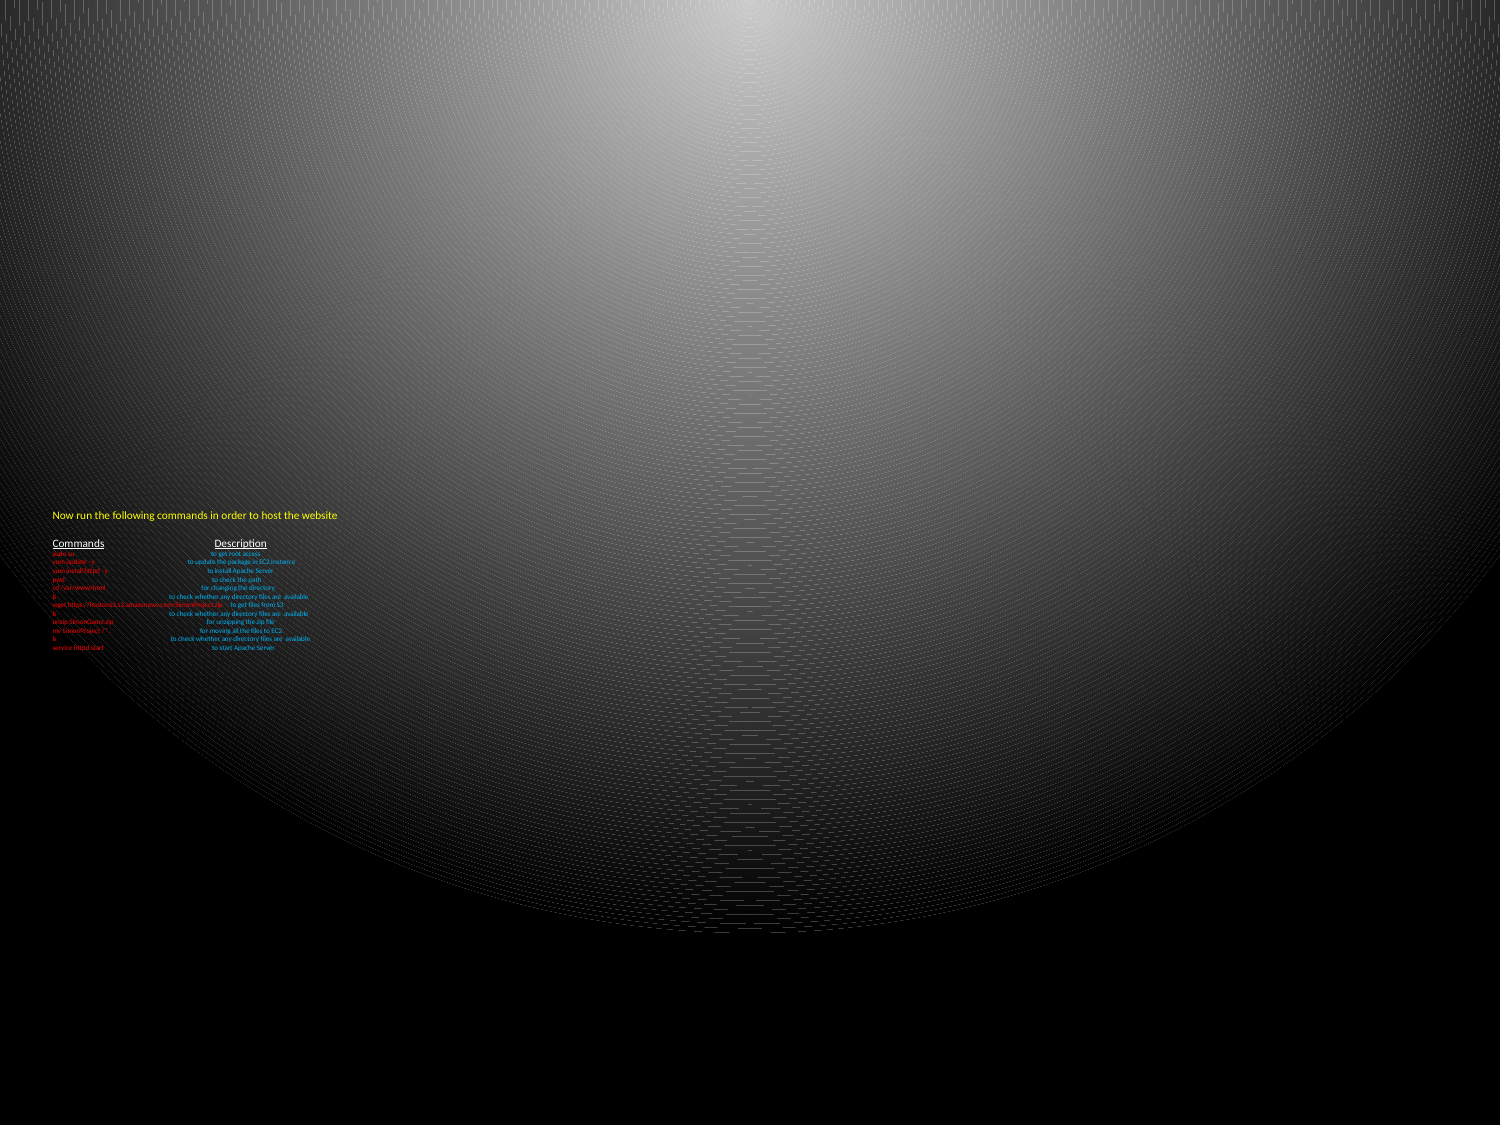

# Now run the following commands in order to host the website Commands                                            Description sudo su                                                                                           to get root access yum update –y                                                              to update the package in EC2 Instance yum install httpd –y                                                                  to install Apache Server pwd                                                                                                  to check the path cd /var/www/html                                                                for changing the directory ls                                                                           to check whether any directory files are  available wget https://hostons3.s3.amazonaws.com/SimonProject.zip     to get files from S3 ls                                                                           to check whether any directory files are  available unzip SimonGame.zip                                                              for unzipping the zip file mv SimonProject /* .                                                           for moving all the files to EC2 ls                                                                            to check whether any directory files are  available service httpd start                                                                        to start Apache Server